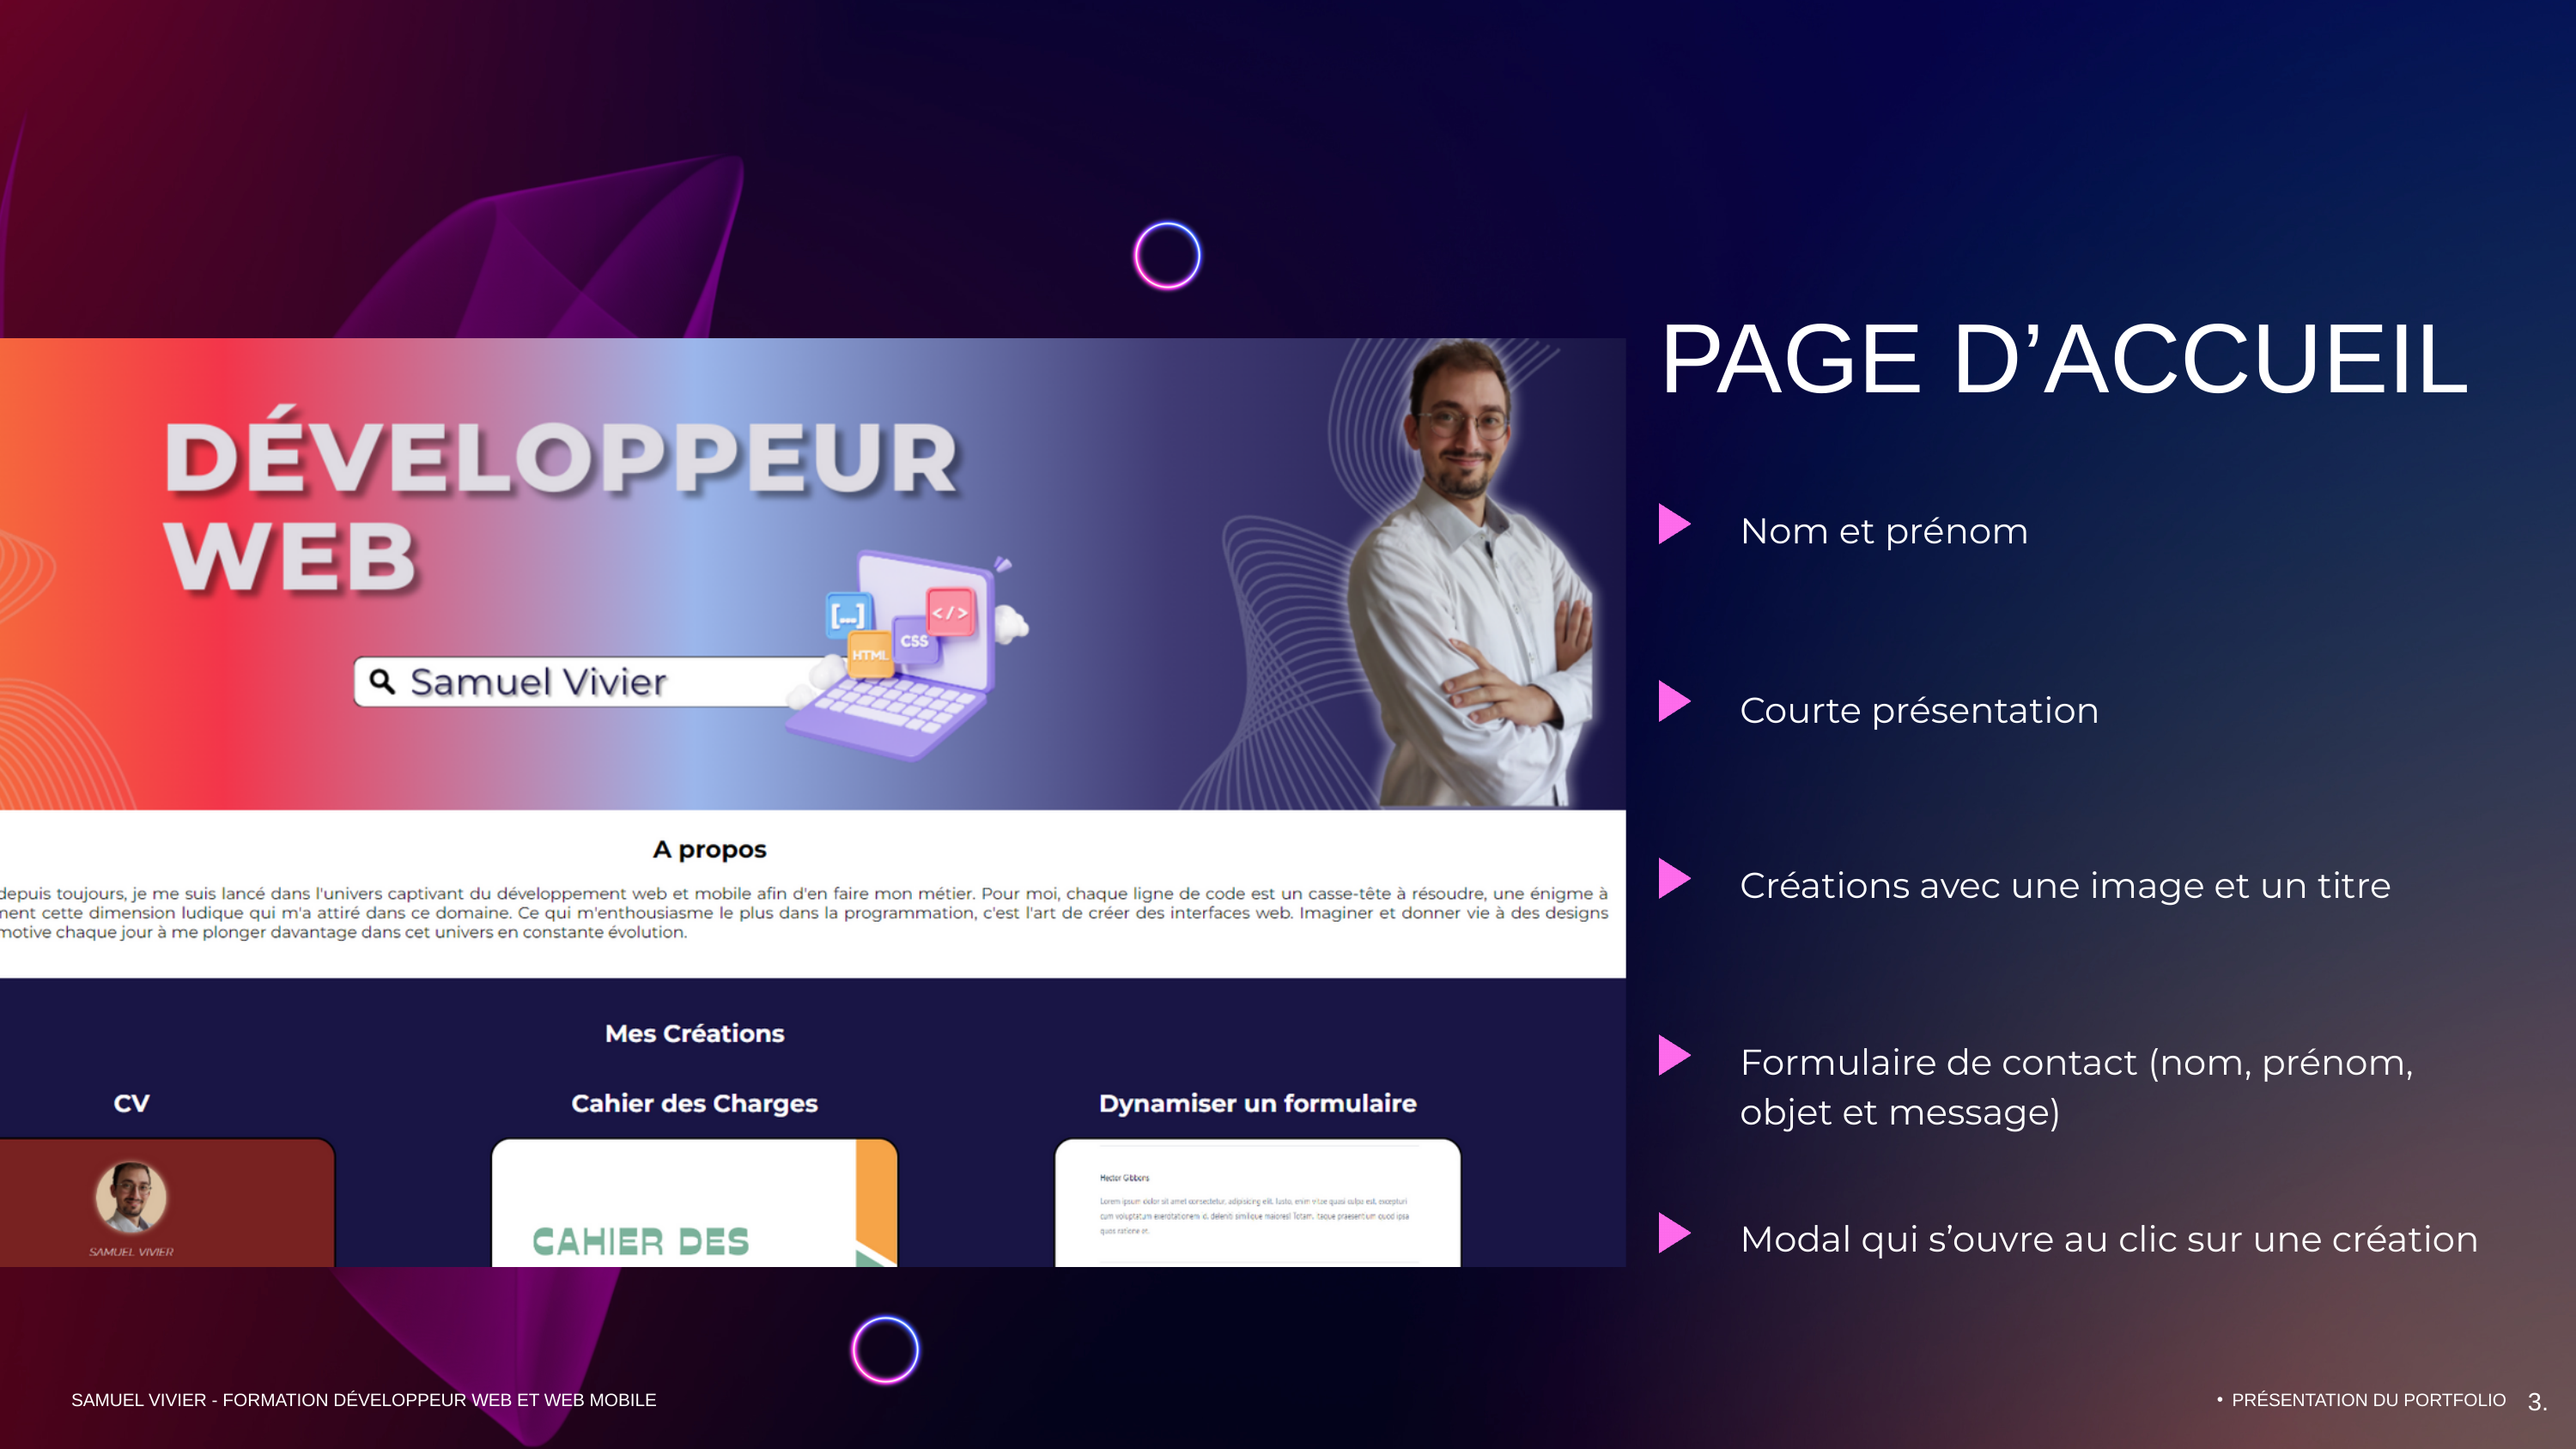

PAGE D’ACCUEIL

Nom et prénom

Courte présentation

Créations avec une image et un titre

Formulaire de contact (nom, prénom, objet et message)

Modal qui s’ouvre au clic sur une création

3.
SAMUEL VIVIER - FORMATION DÉVELOPPEUR WEB ET WEB MOBILE
PRÉSENTATION DU PORTFOLIO